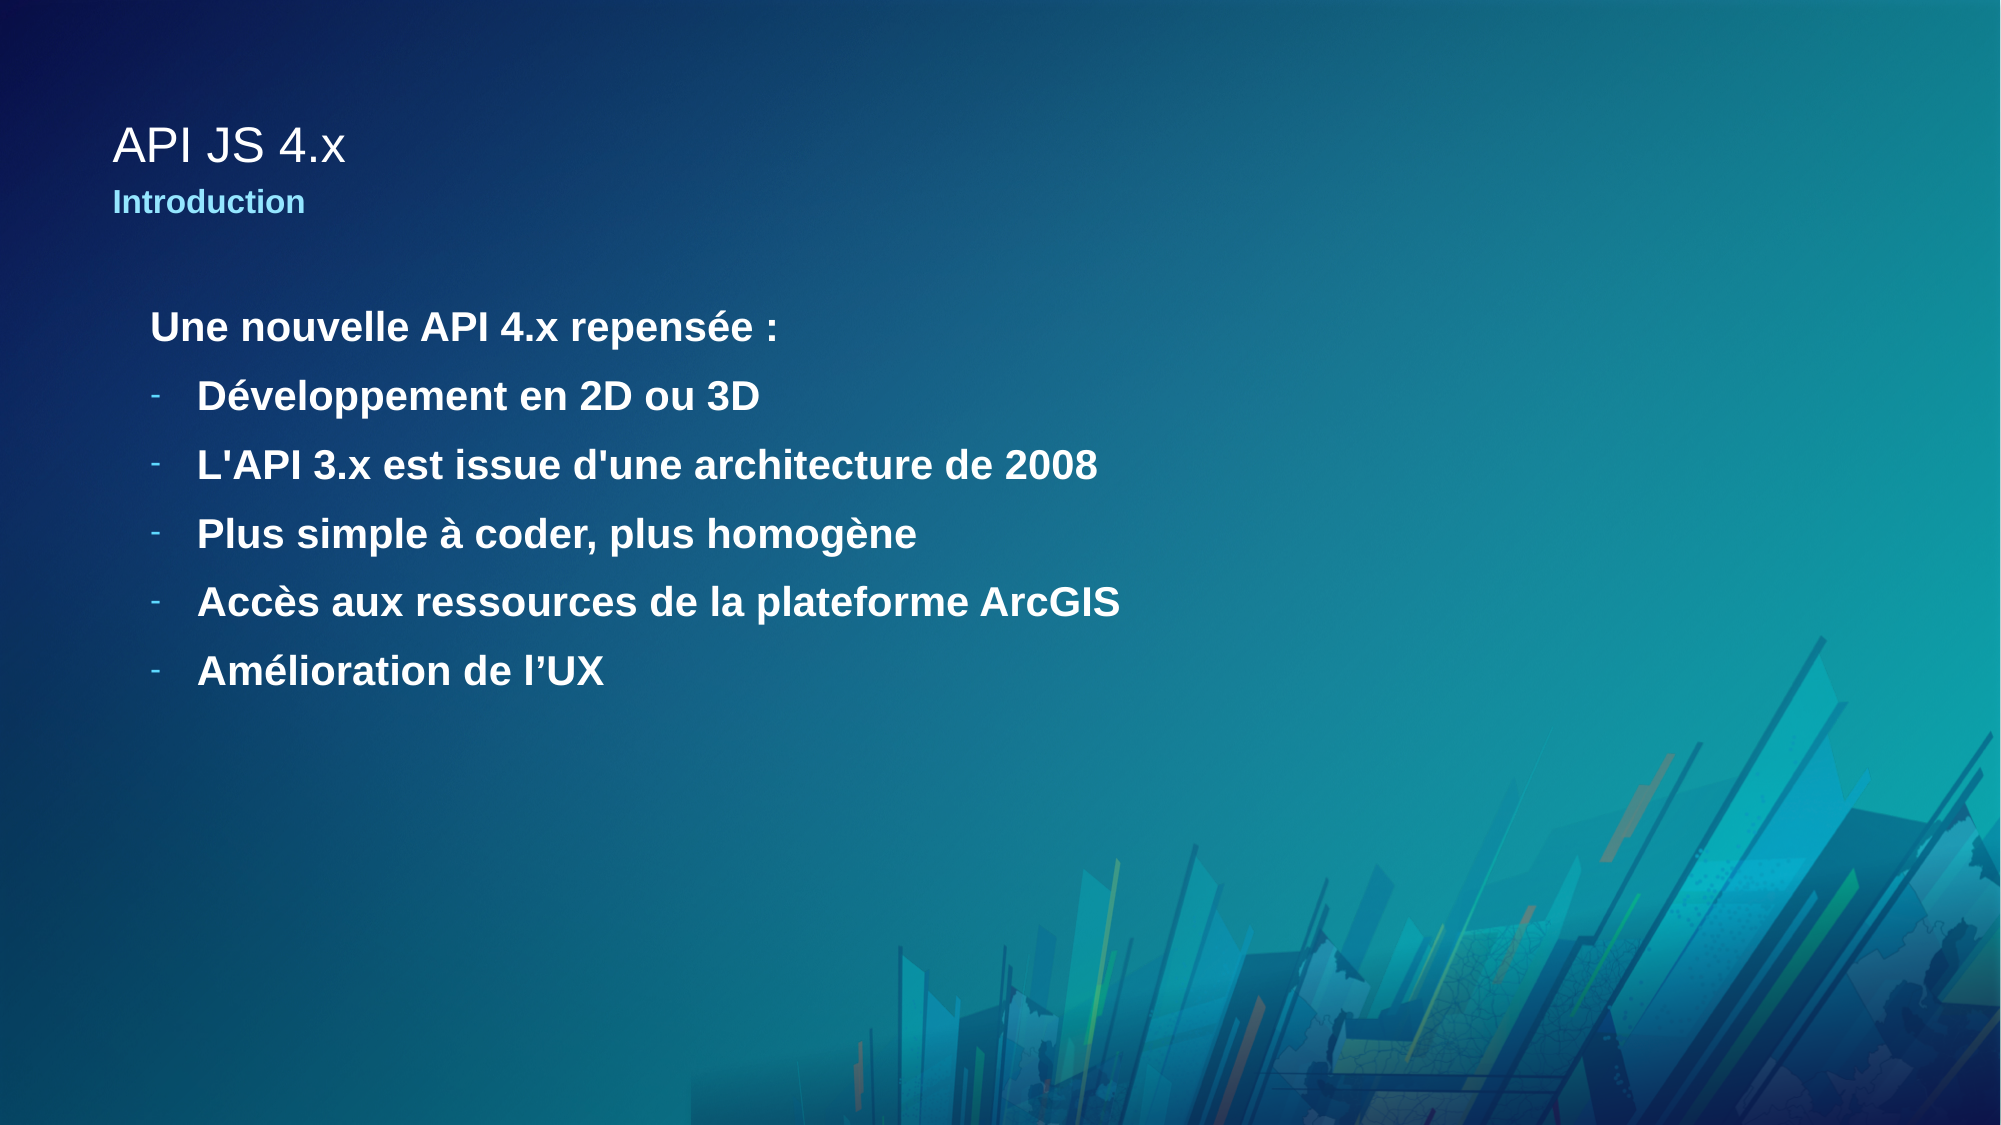

# API JS 4.x
Introduction

Une nouvelle API 4.x repensée :
Développement en 2D ou 3D
L'API 3.x est issue d'une architecture de 2008
Plus simple à coder, plus homogène
Accès aux ressources de la plateforme ArcGIS
Amélioration de l’UX